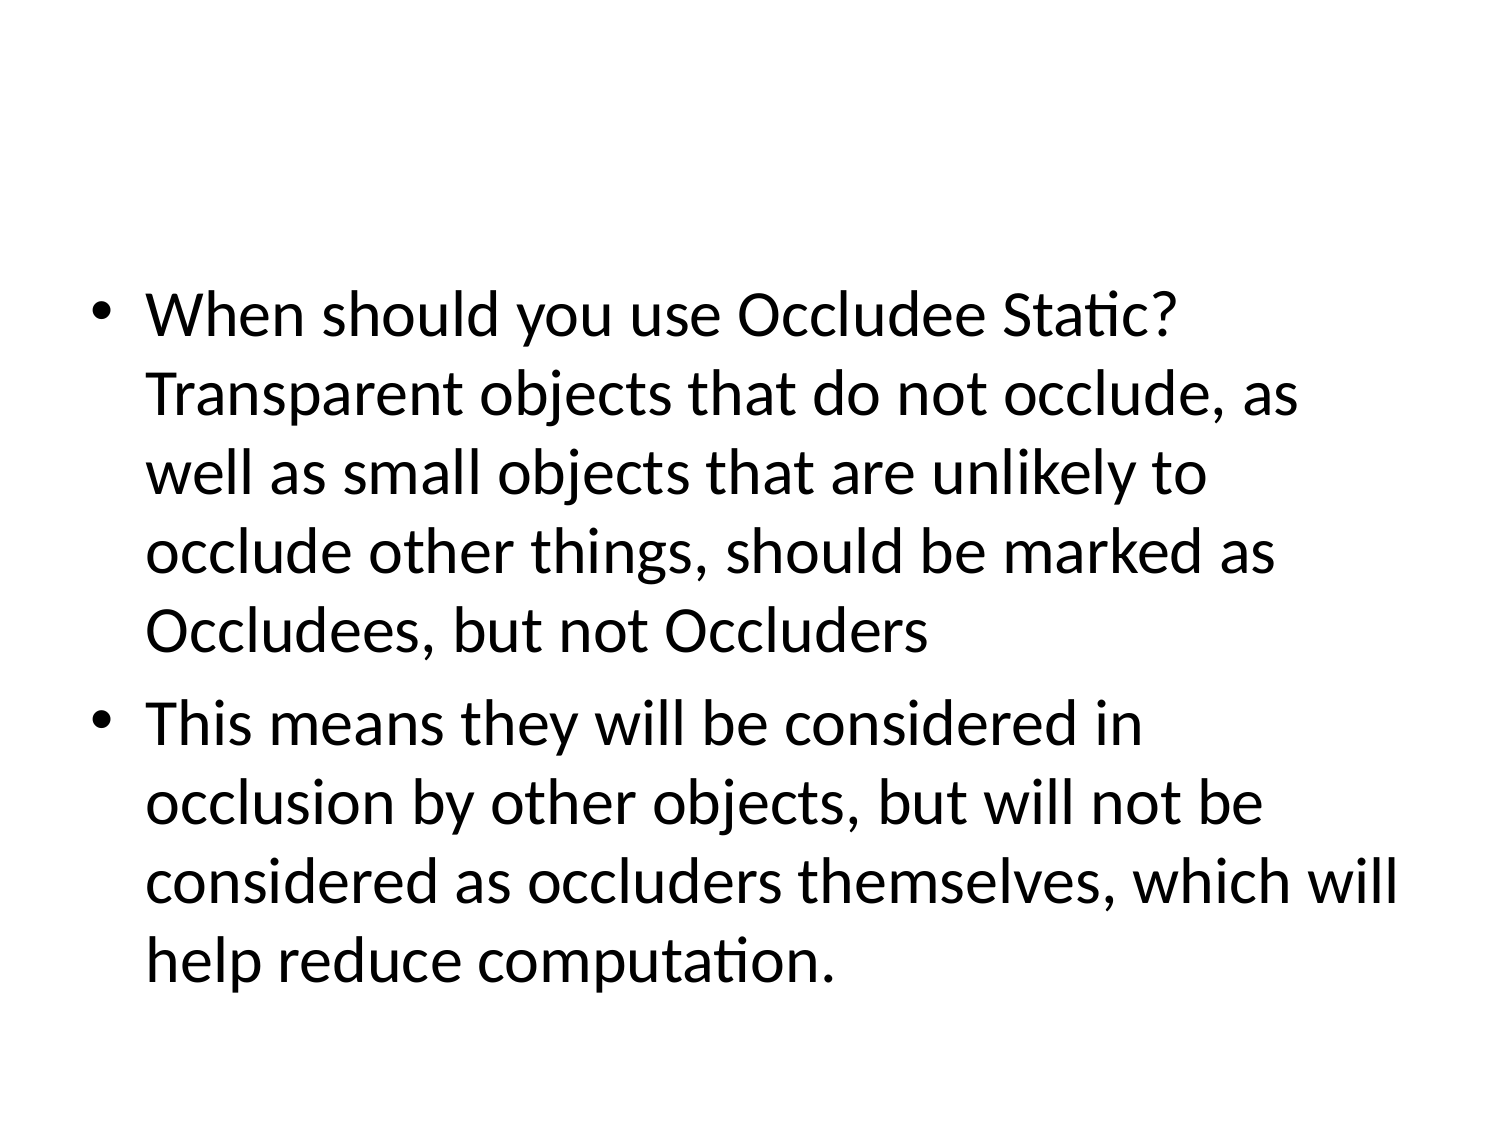

#
When should you use Occludee Static? Transparent objects that do not occlude, as well as small objects that are unlikely to occlude other things, should be marked as Occludees, but not Occluders
This means they will be considered in occlusion by other objects, but will not be considered as occluders themselves, which will help reduce computation.